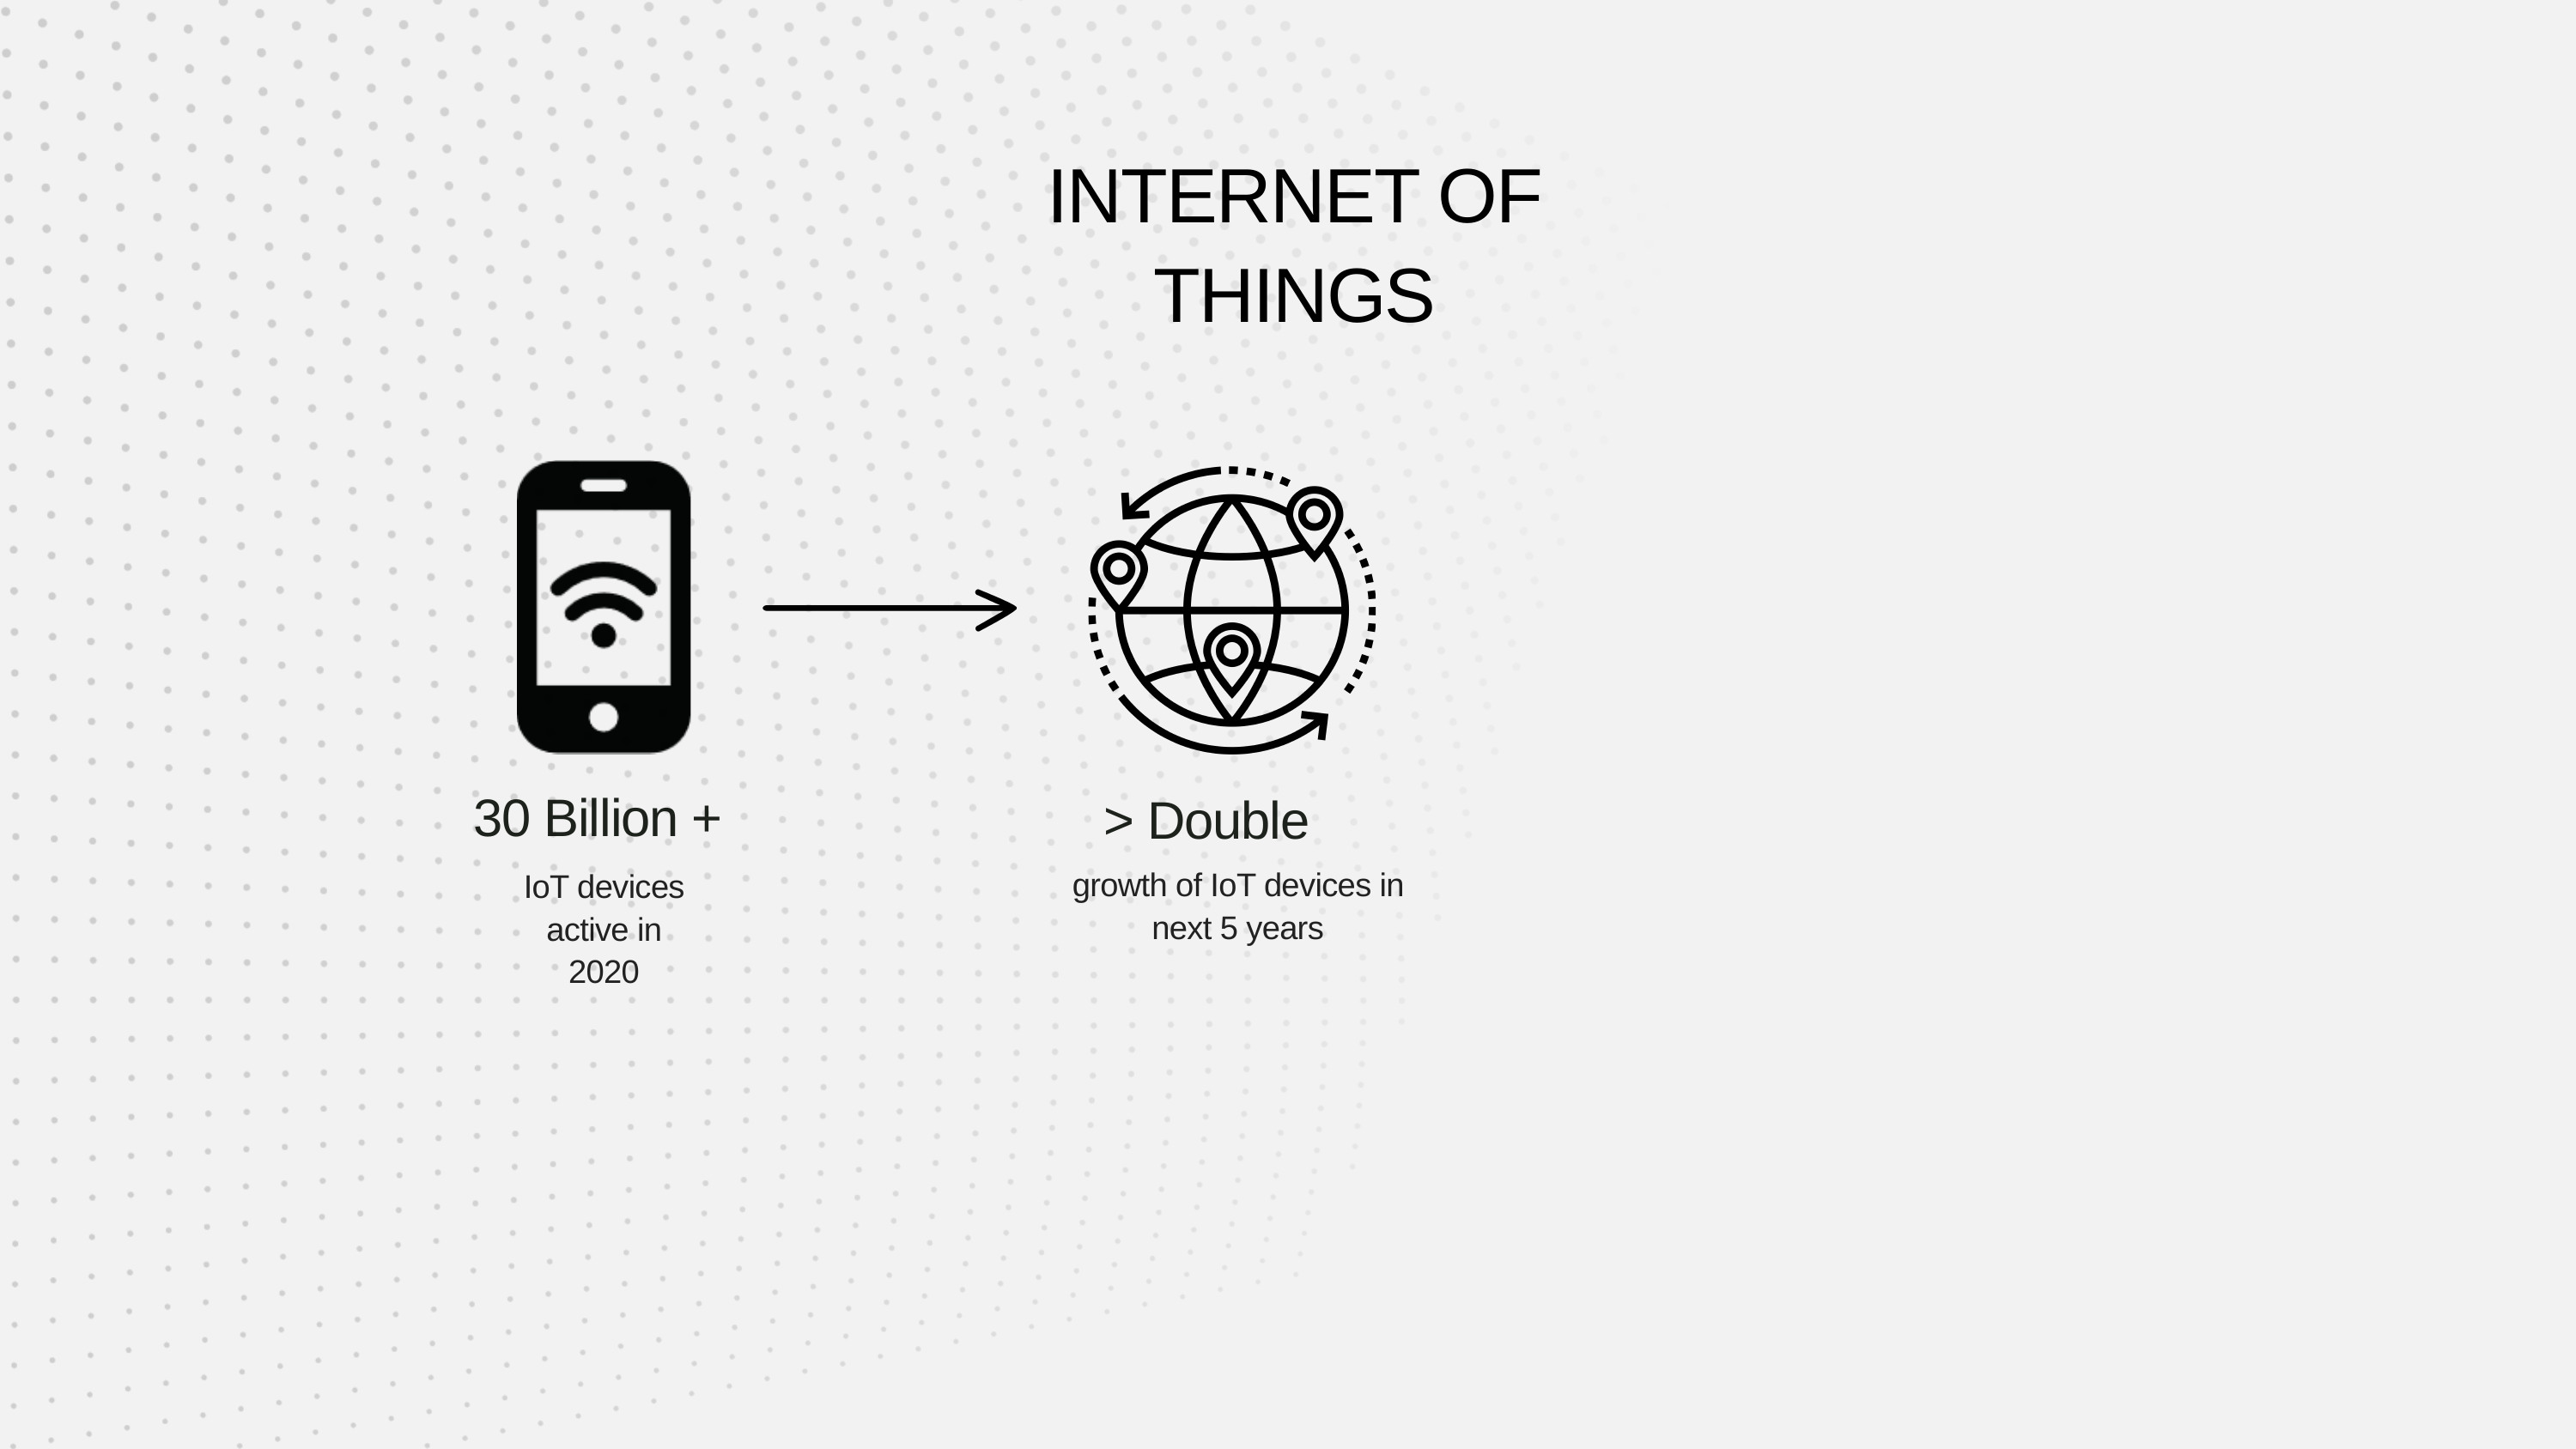

INTERNET OF THINGS

30 Billion +
> Double
growth of IoT devices in next 5 years
IoT devices active in 2020